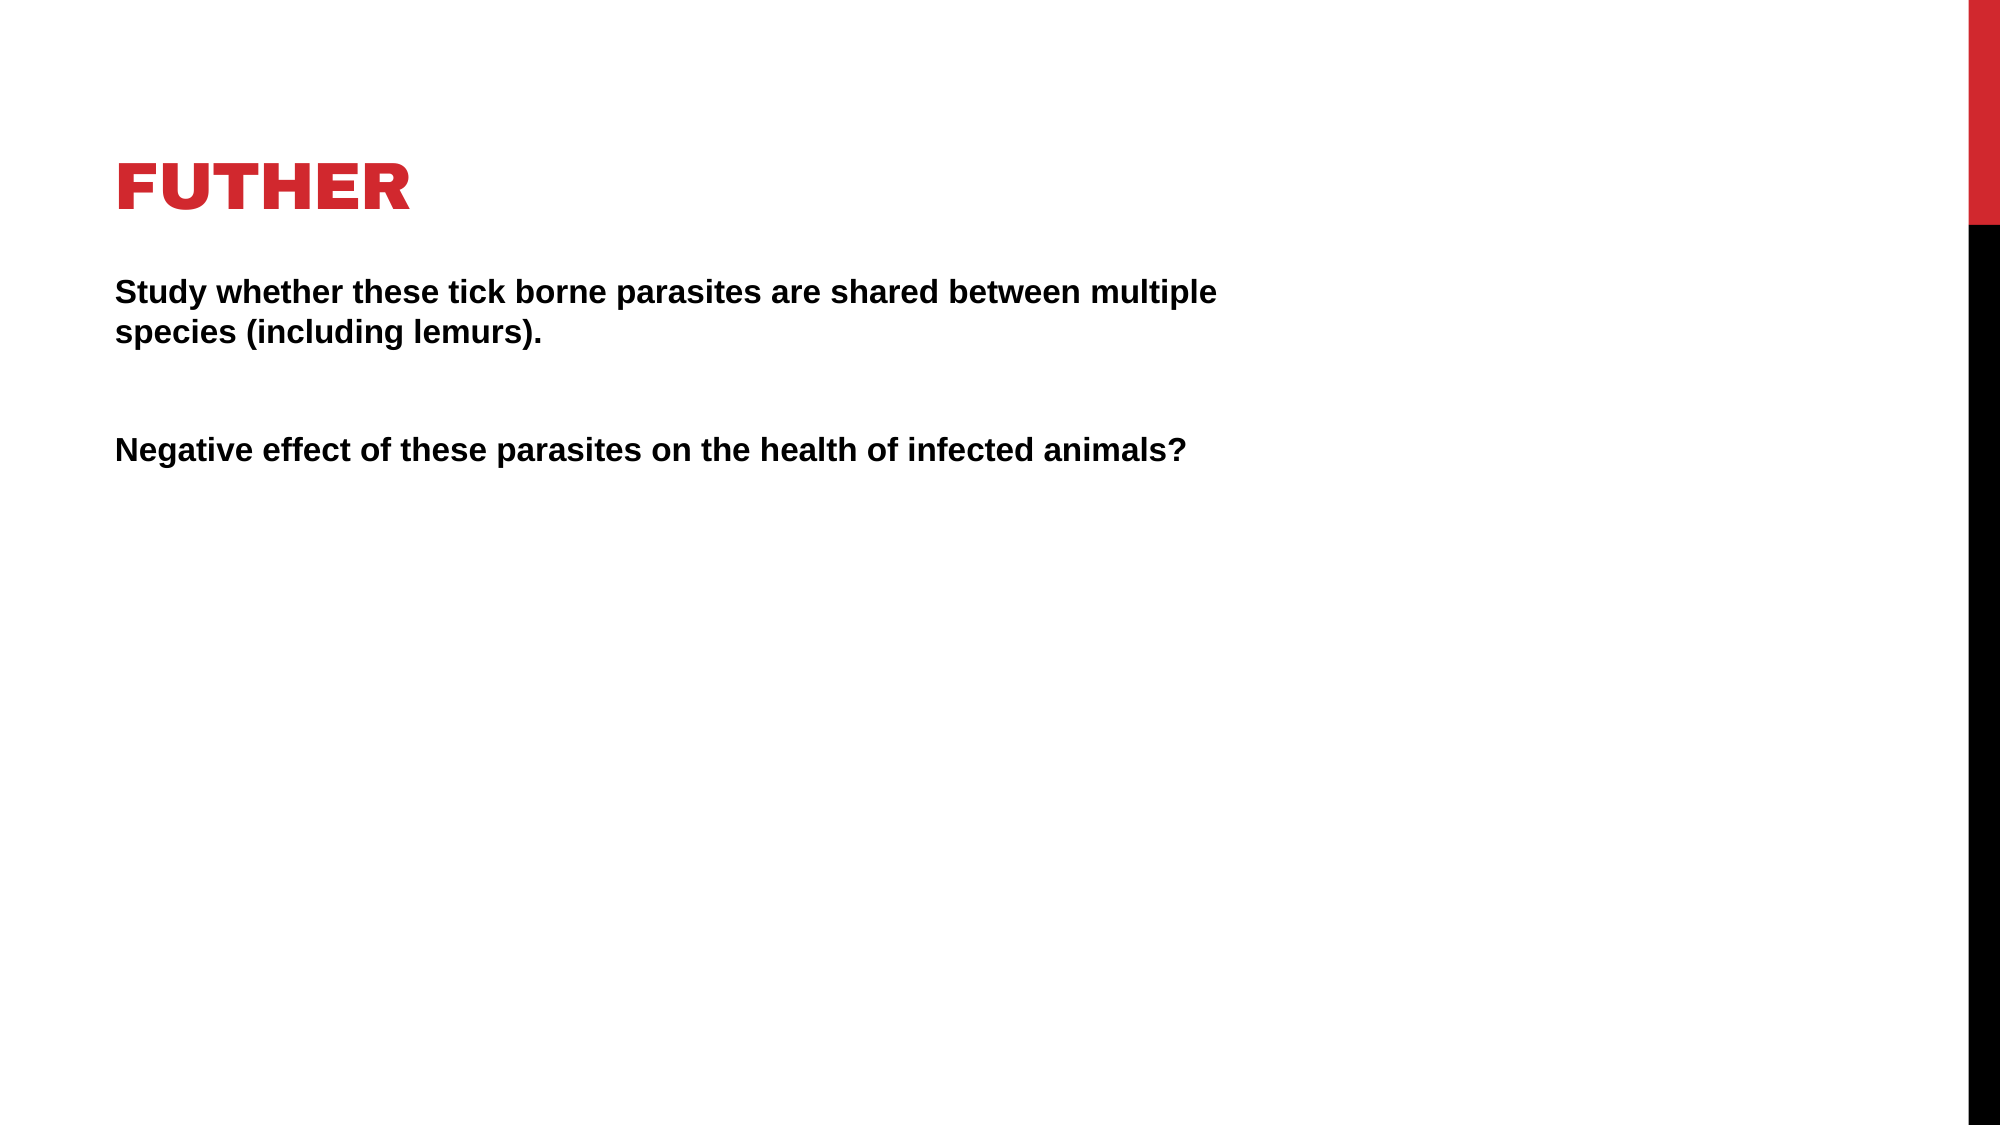

# futher
Study whether these tick borne parasites are shared between multiple species (including lemurs).

Negative effect of these parasites on the health of infected animals?